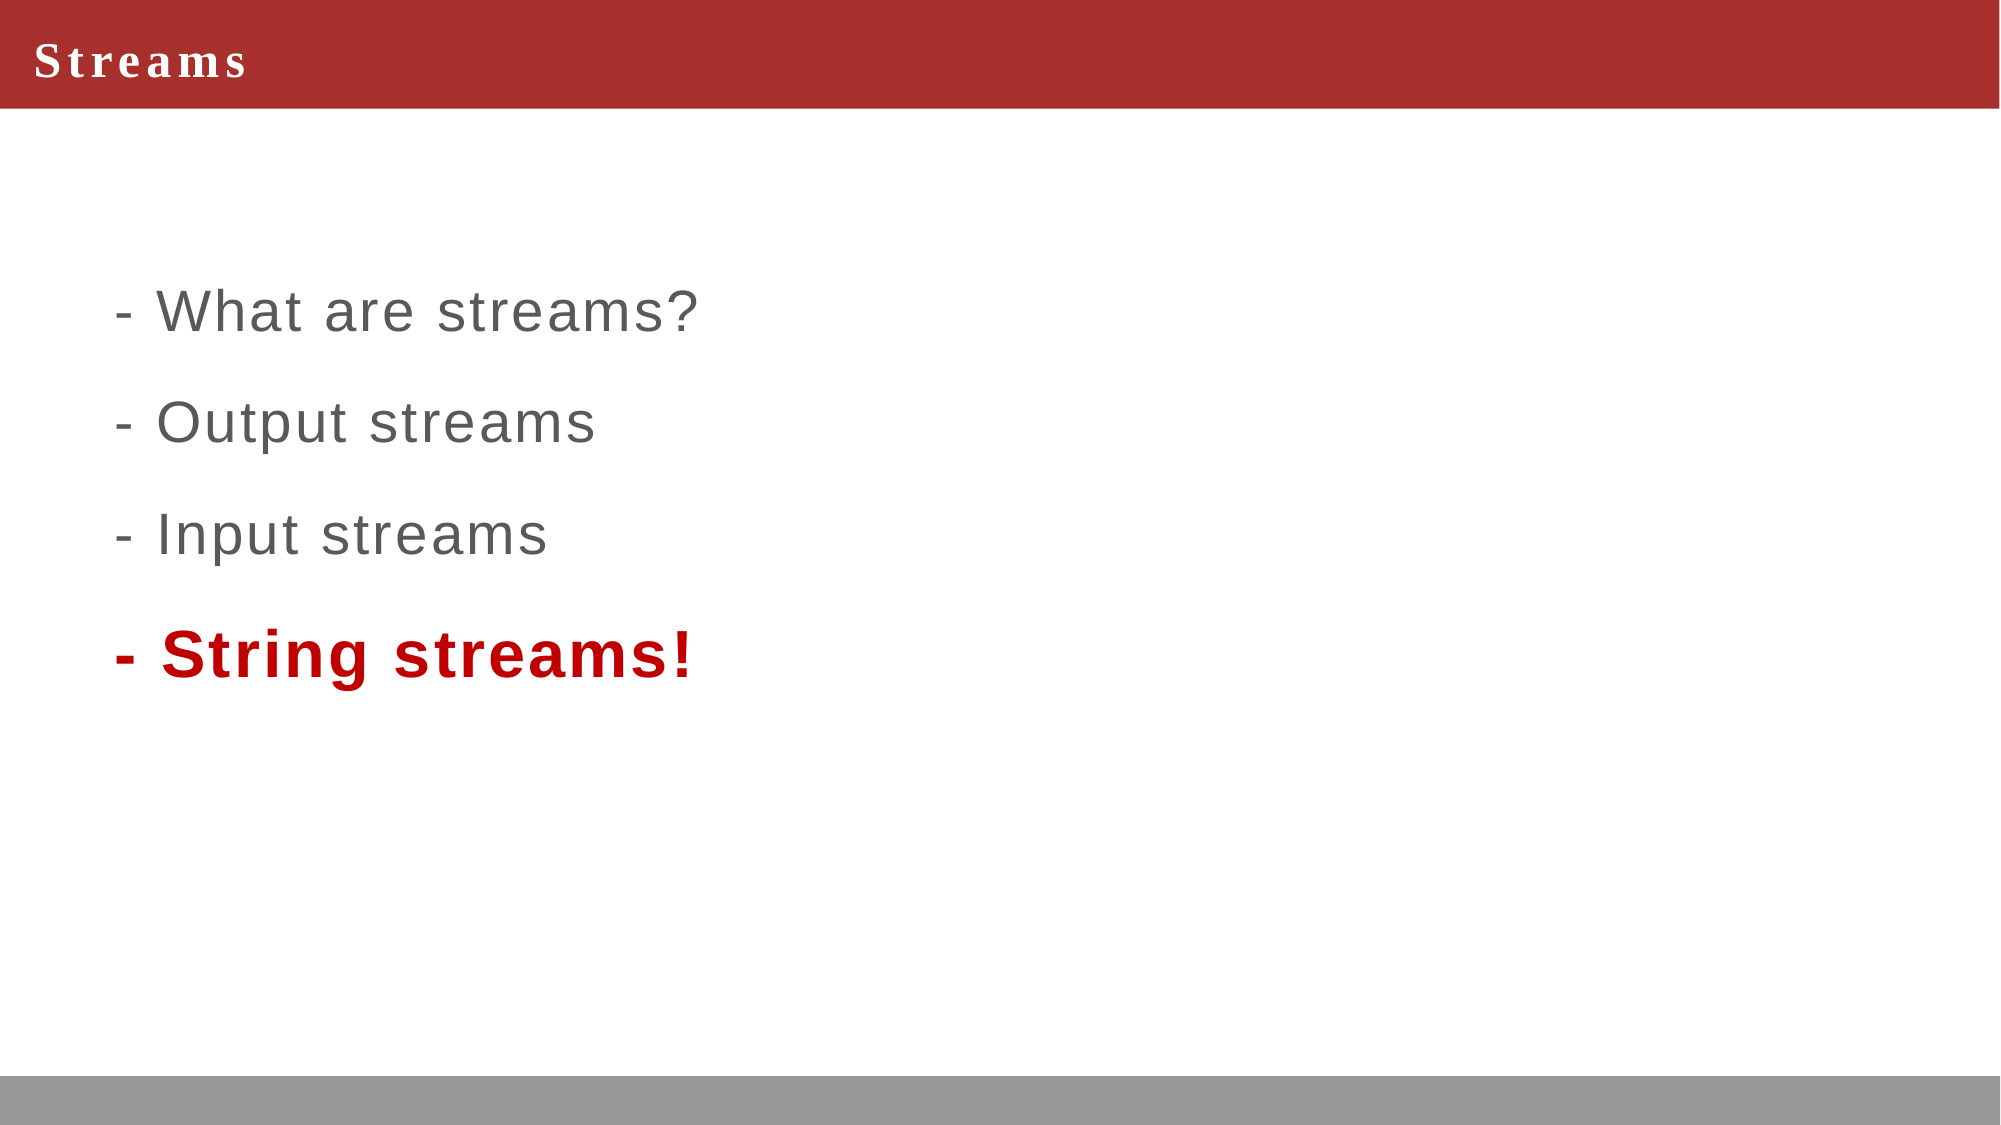

# Streams
- What are streams?
- Output streams
- Input streams
- String streams!
77